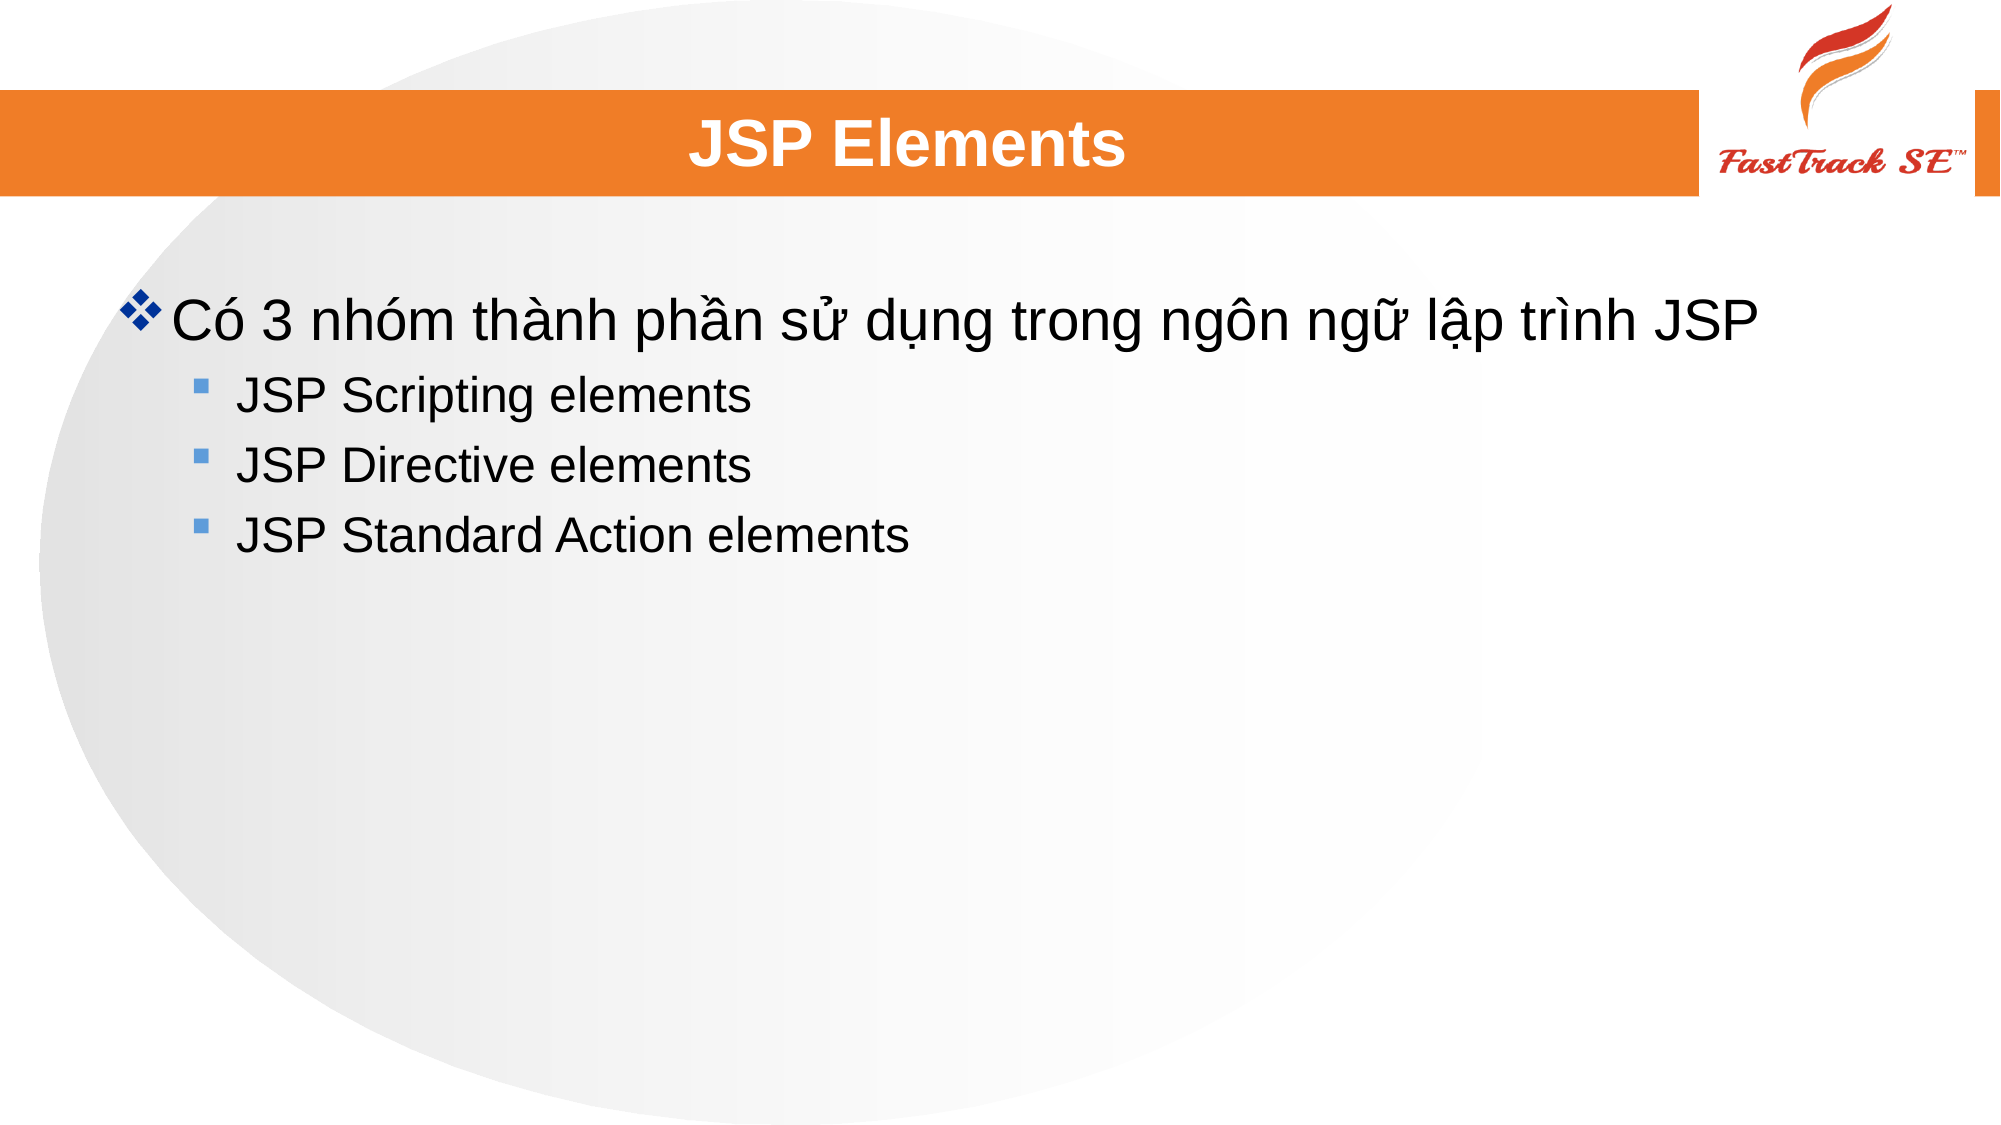

# JSP Elements
Có 3 nhóm thành phần sử dụng trong ngôn ngữ lập trình JSP
JSP Scripting elements
JSP Directive elements
JSP Standard Action elements